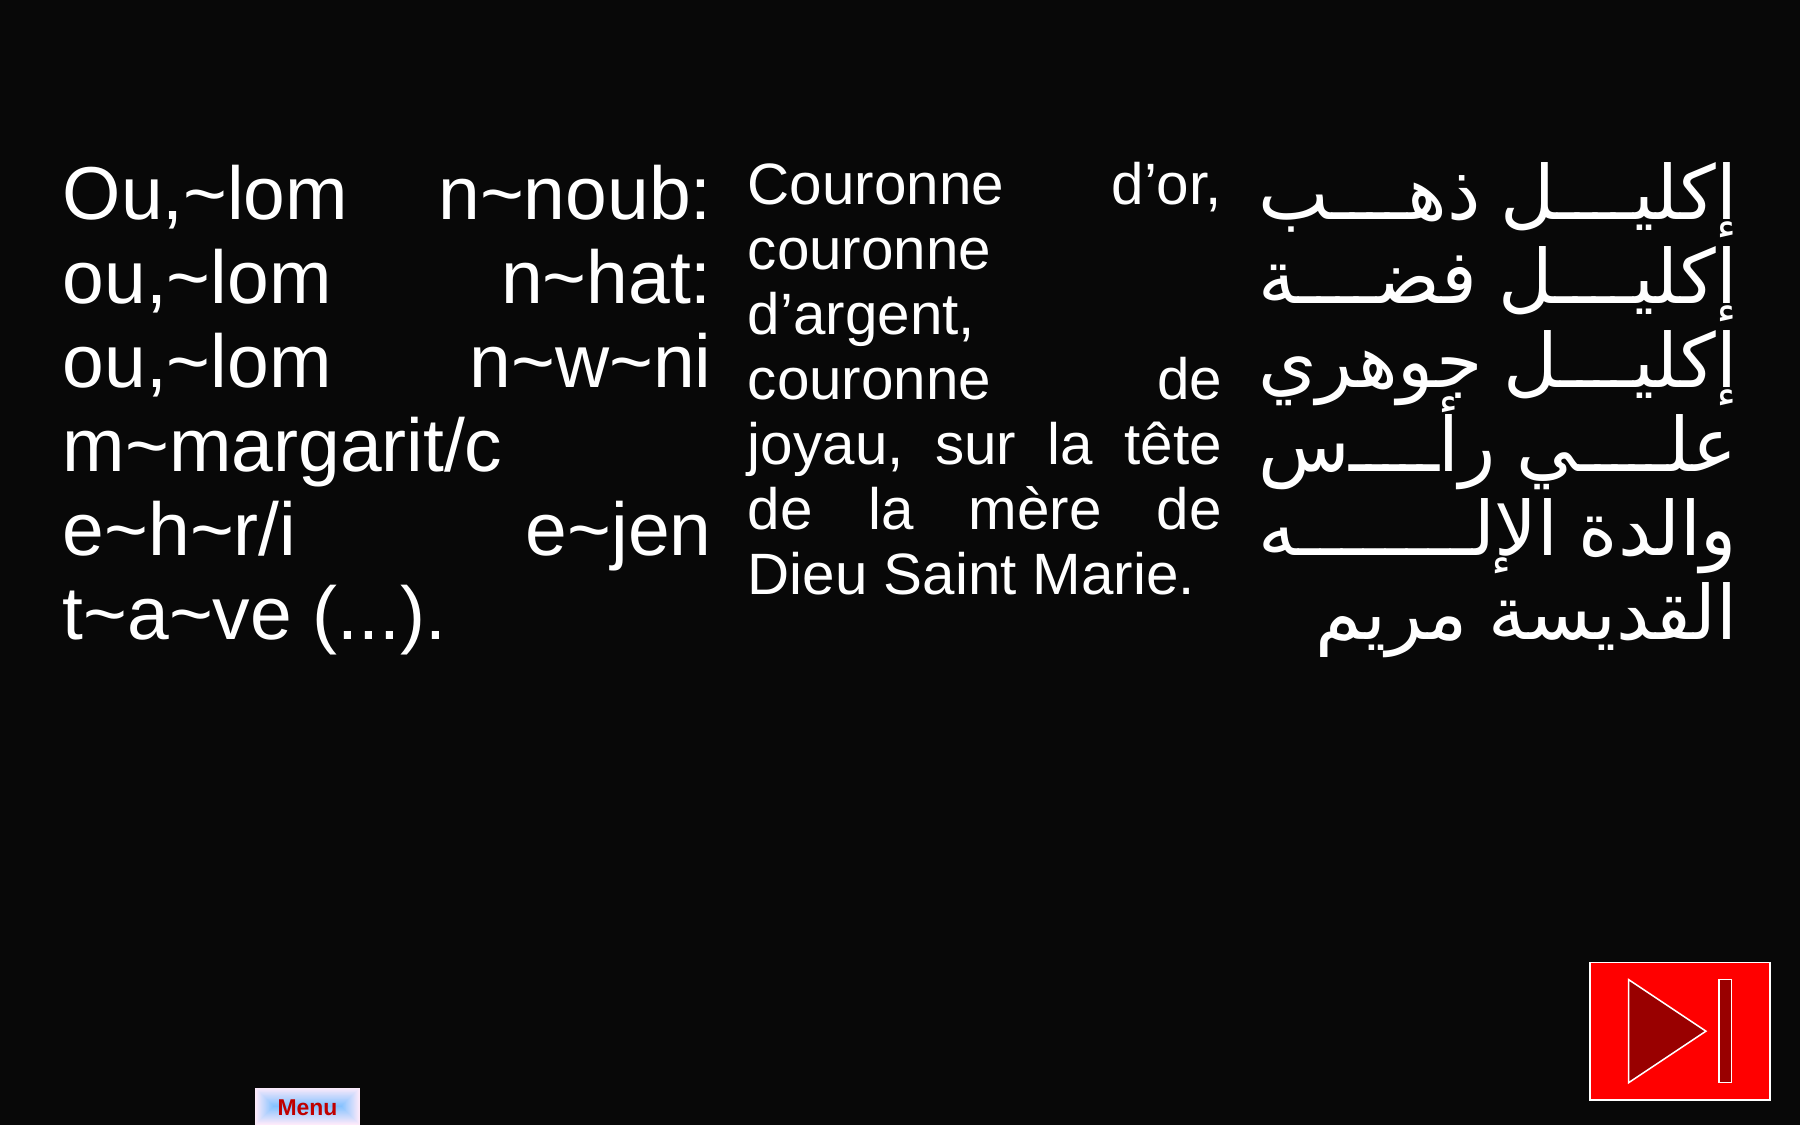

| Ou,~lom n~noub: ou,~lom n~hat: ou,~lom n~w~ni m~margarit/c e~h~r/i e~jen t~a~ve (...). | Couronne d’or, couronne d’argent, couronne de joyau, sur la tête de la mère de Dieu Saint Marie. | إكليل ذهب إكليل فضة إكليل جوهري علي رأس والدة الإله القديسة مريم |
| --- | --- | --- |

Menu